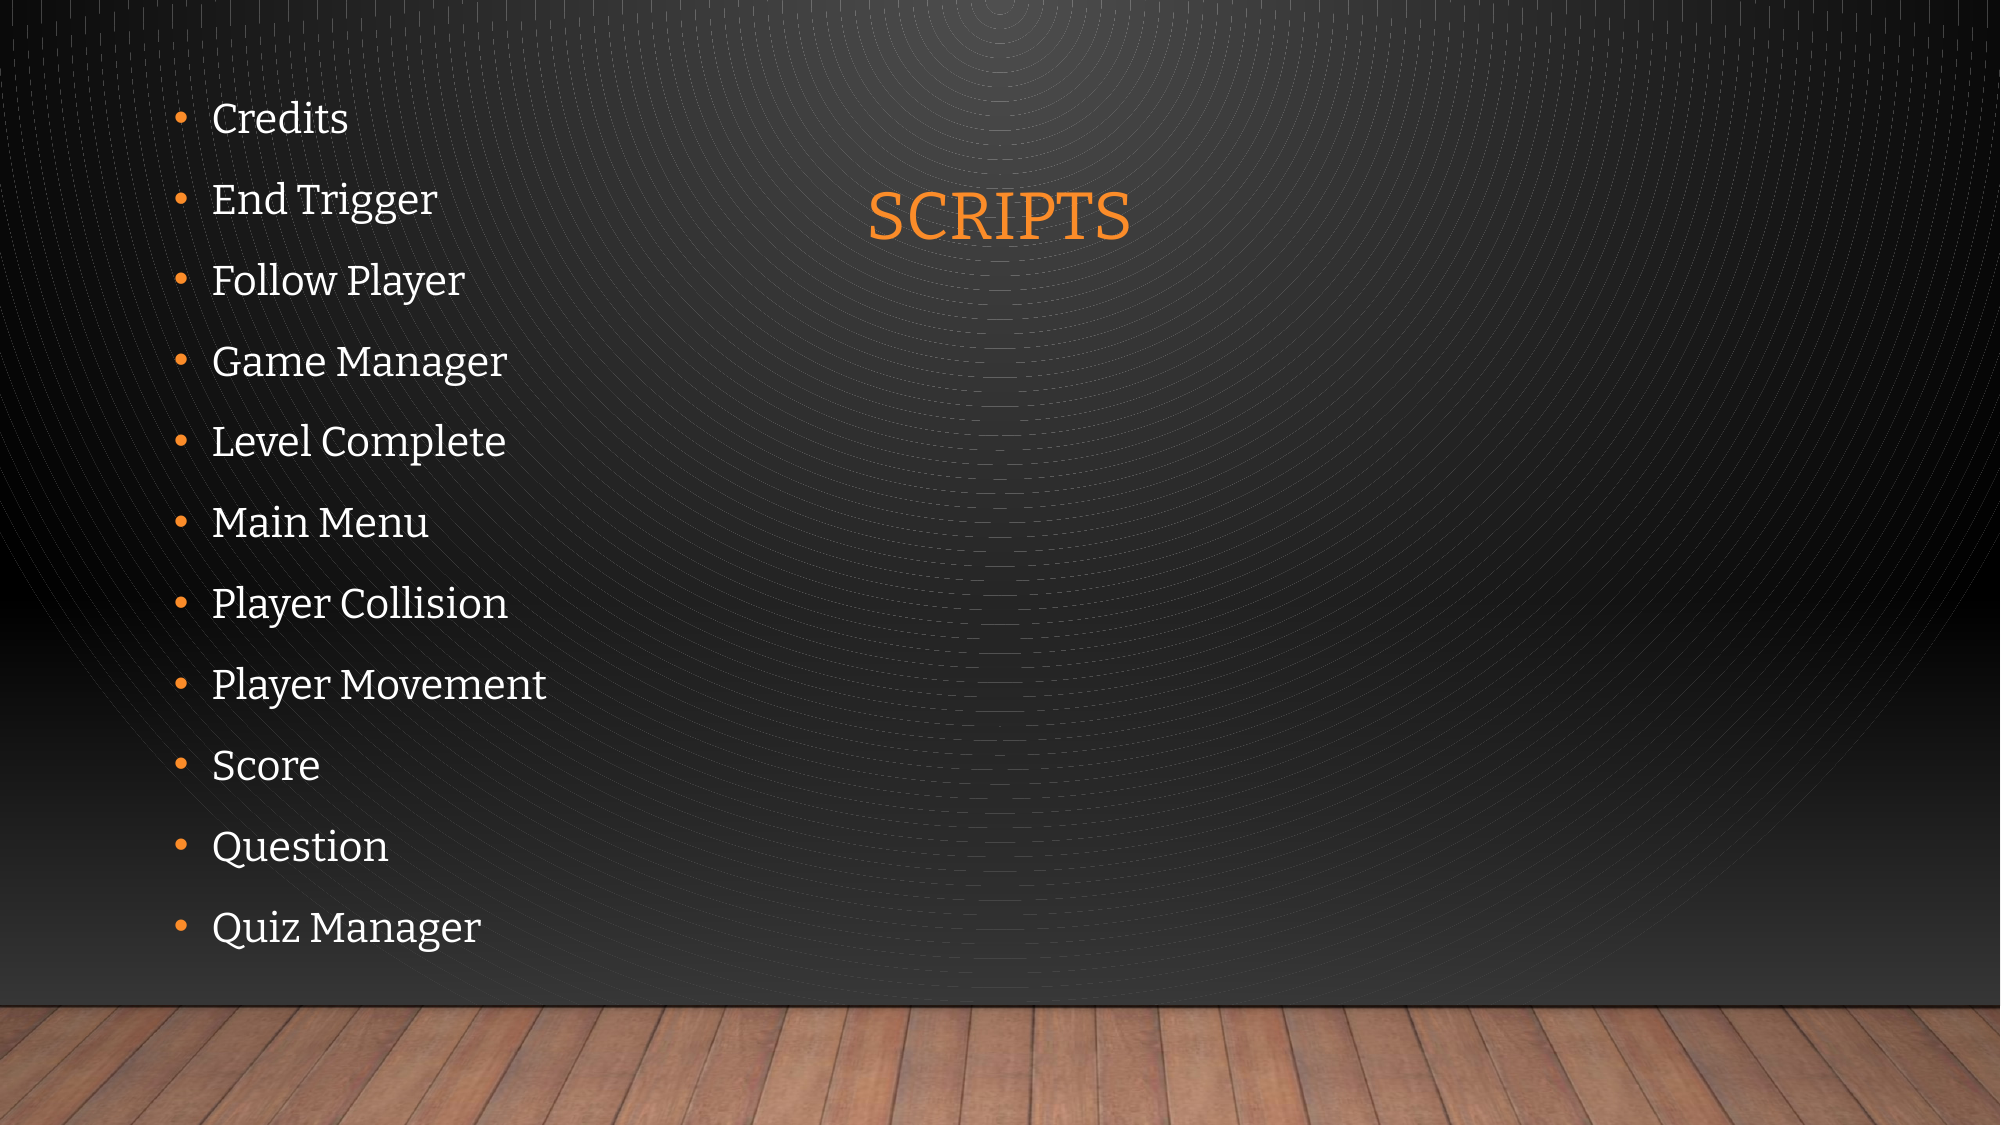

Credits
End Trigger
Follow Player
Game Manager
Level Complete
Main Menu
Player Collision
Player Movement
Score
Question
Quiz Manager
# Scripts